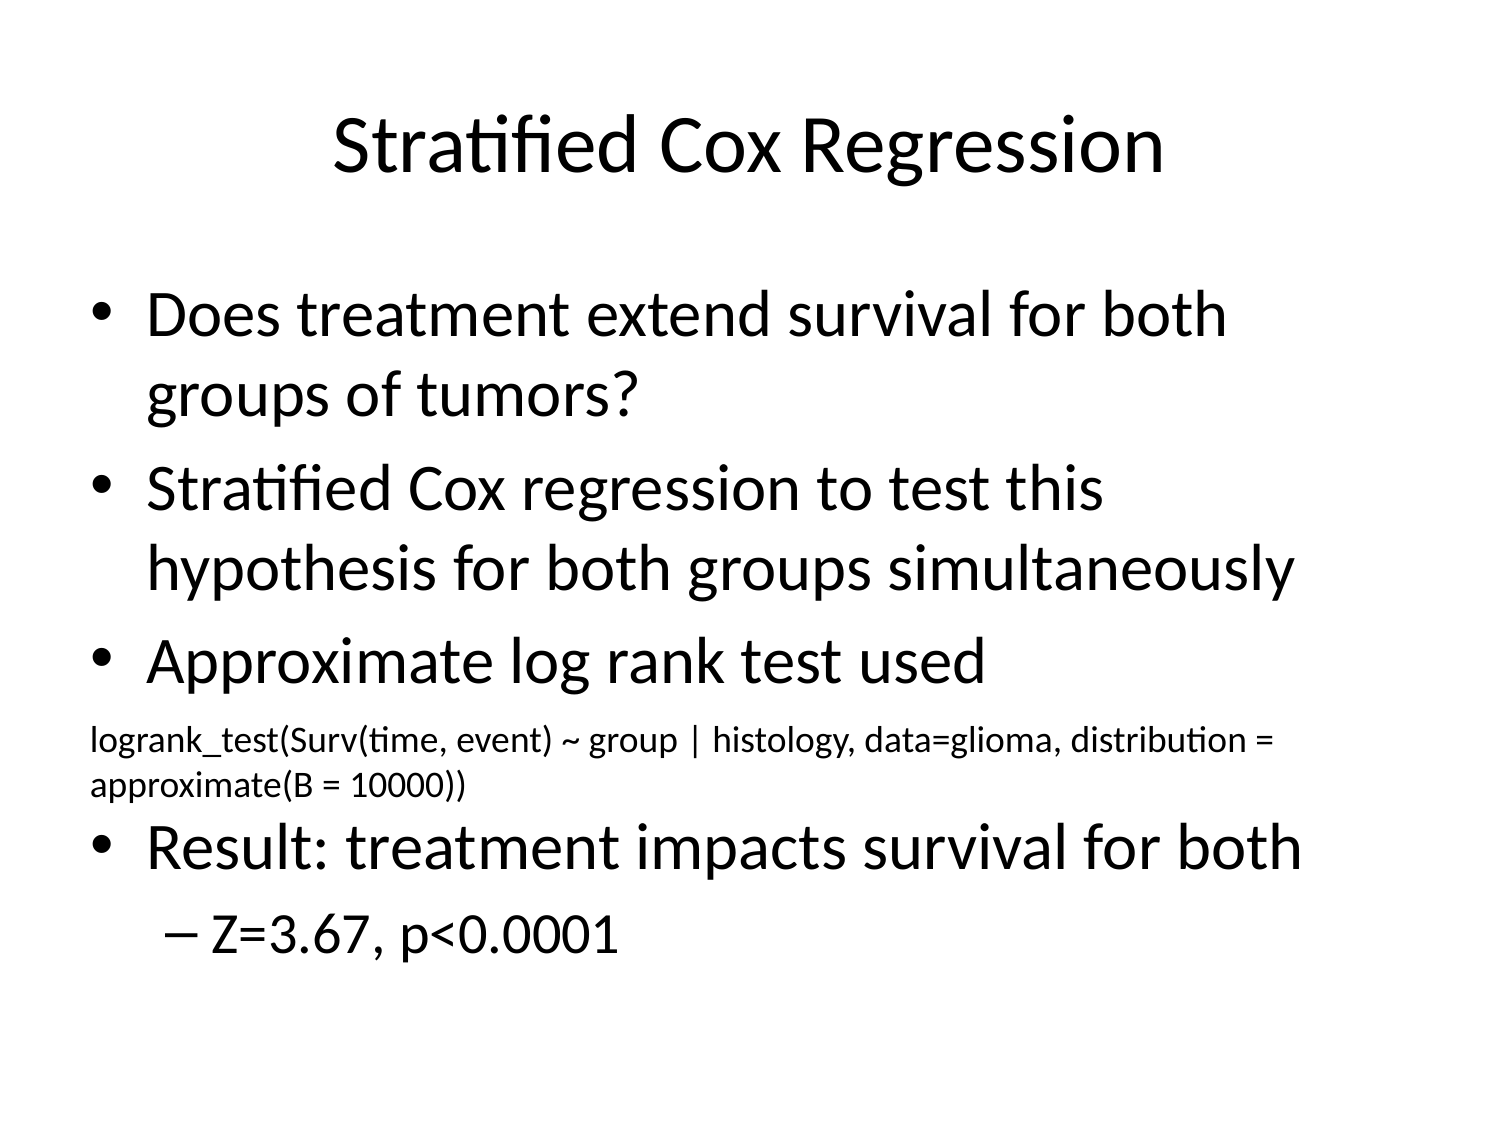

# Stratified Cox Regression
Does treatment extend survival for both groups of tumors?
Stratified Cox regression to test this hypothesis for both groups simultaneously
Approximate log rank test used

Result: treatment impacts survival for both
Z=3.67, p<0.0001
logrank_test(Surv(time, event) ~ group | histology, data=glioma, distribution = approximate(B = 10000))